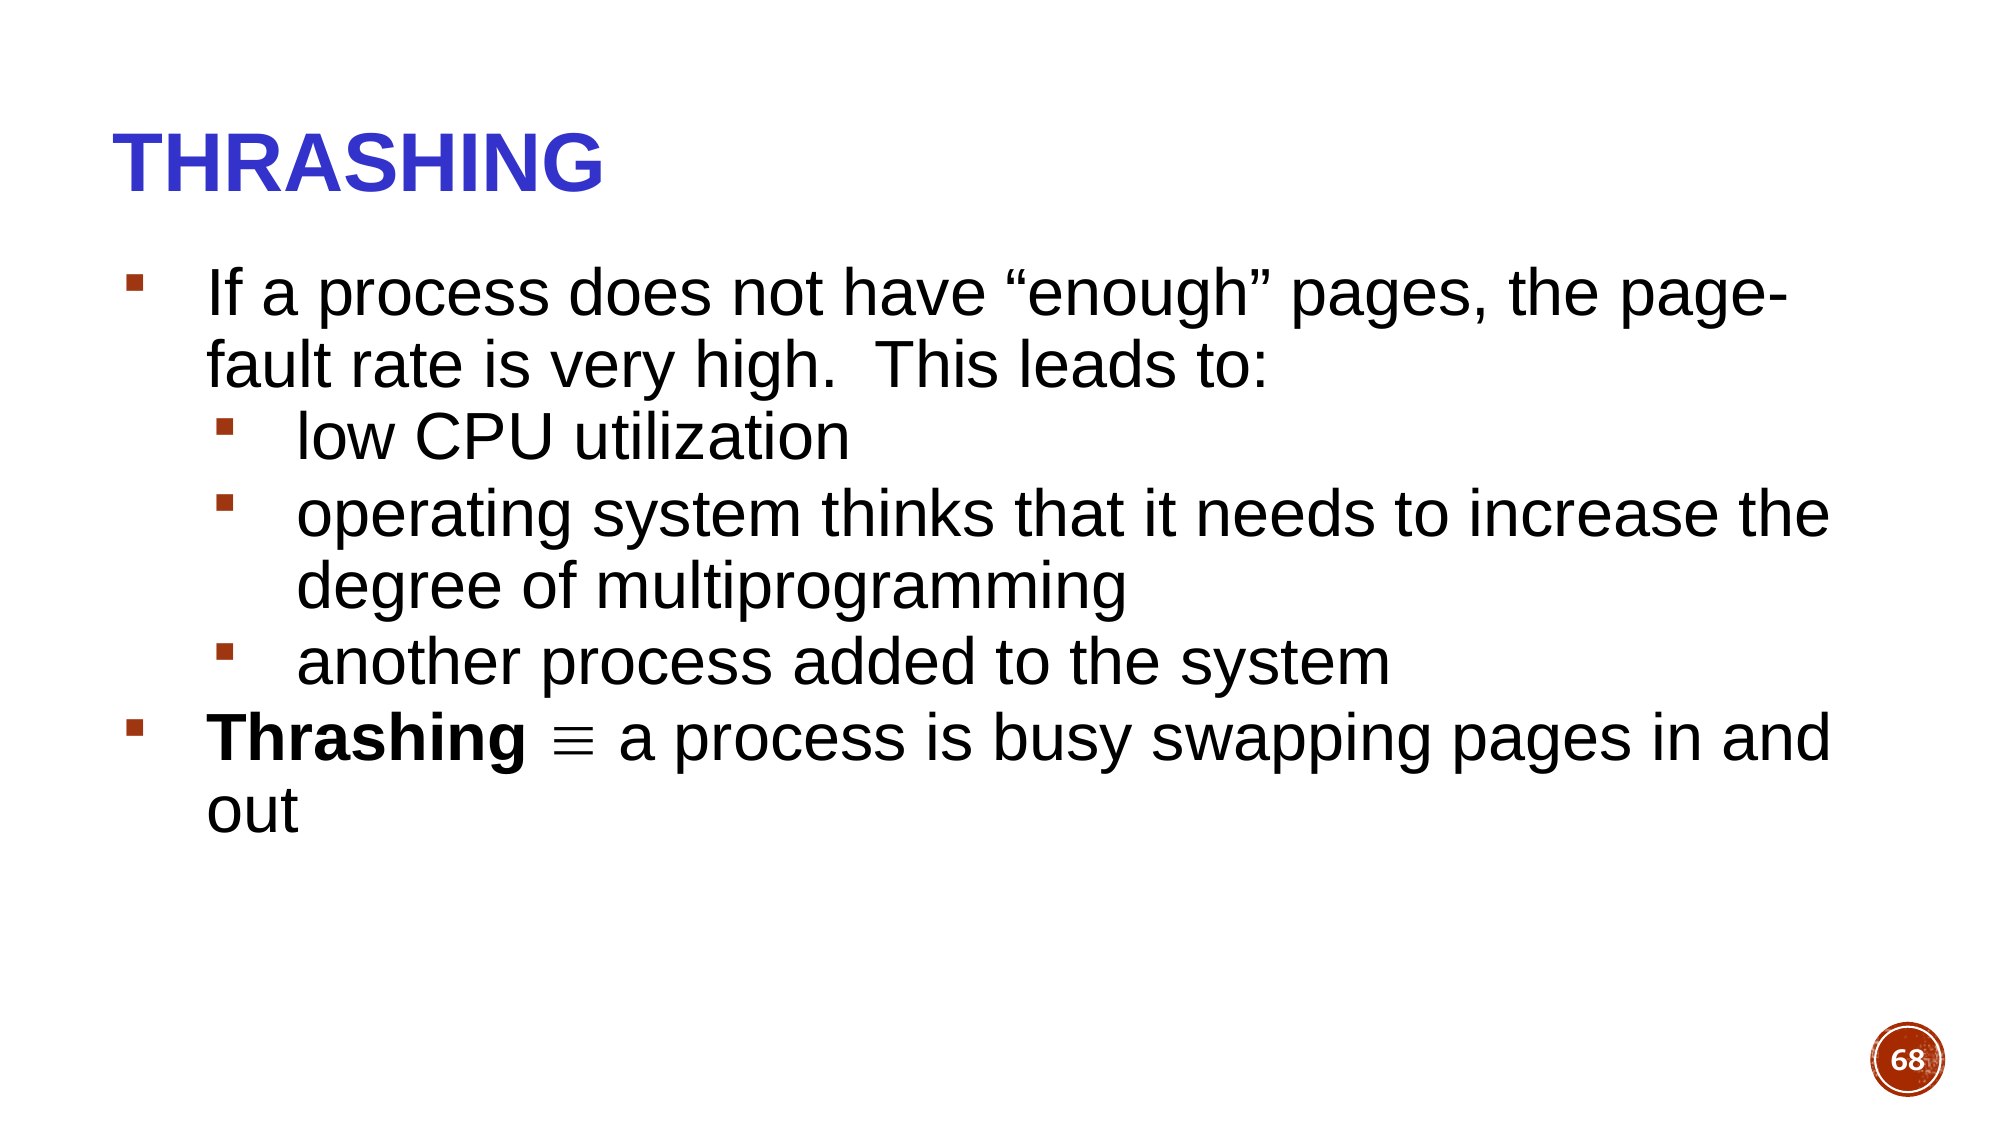

# Thrashing
If a process does not have “enough” pages, the page-fault rate is very high.  This leads to:
low CPU utilization
operating system thinks that it needs to increase the degree of multiprogramming
another process added to the system
Thrashing ≡ a process is busy swapping pages in and out
68